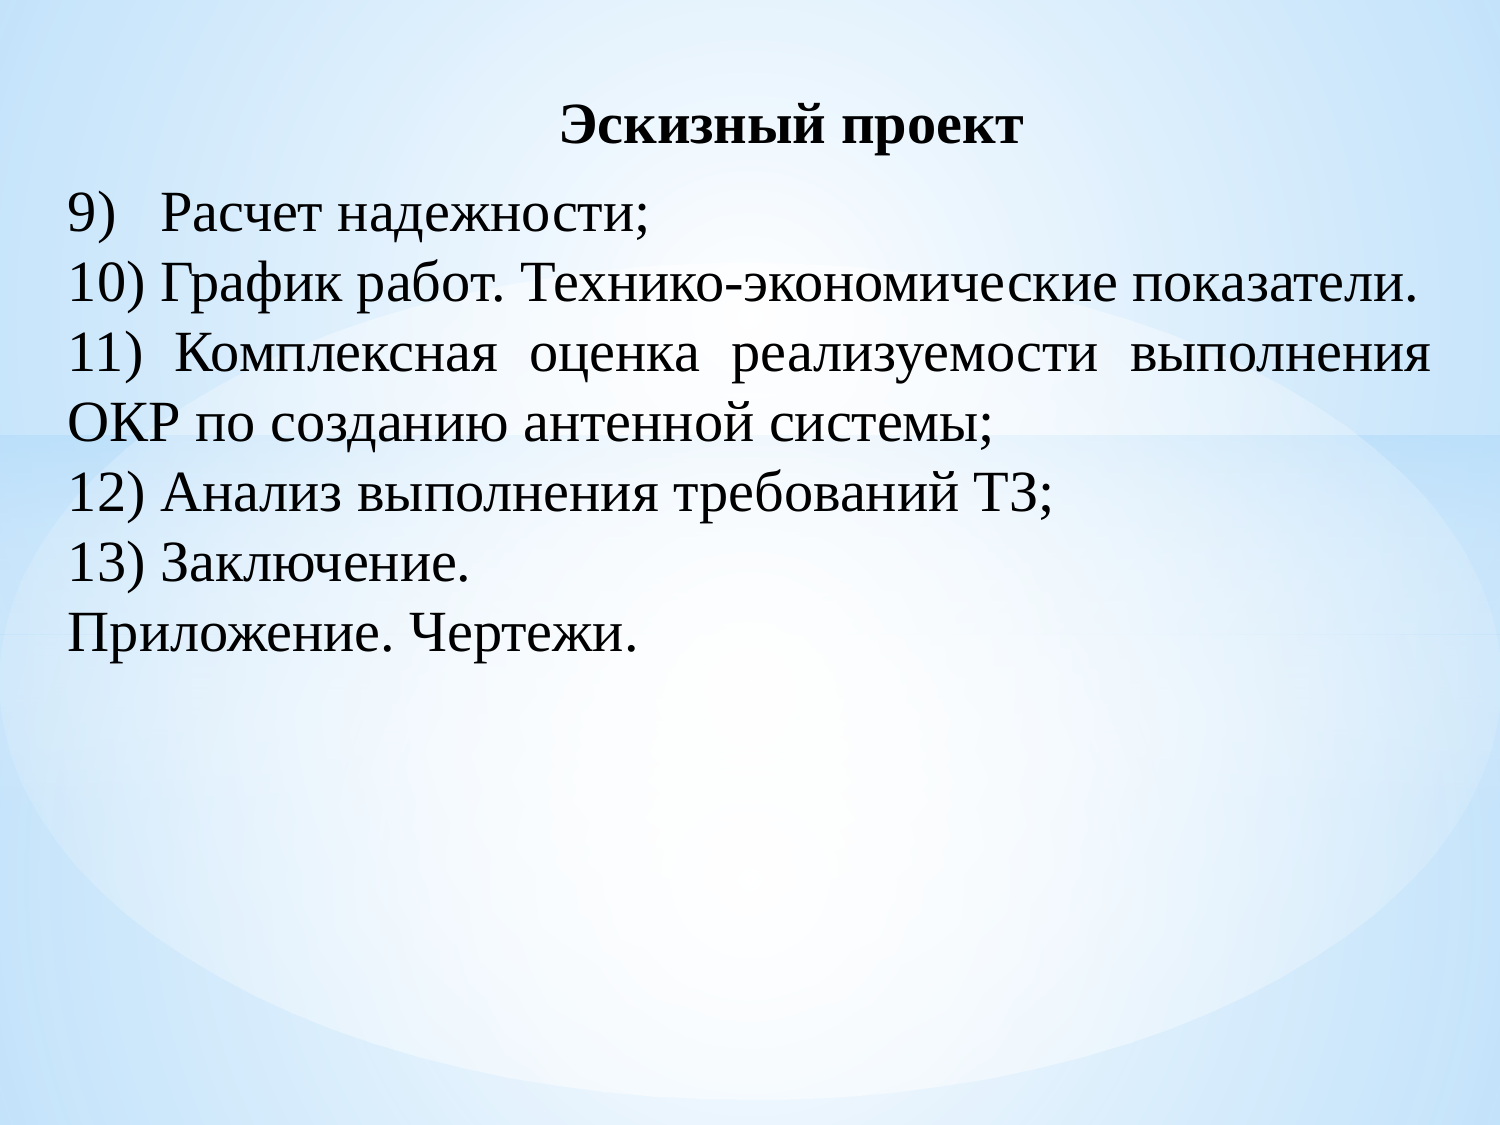

Эскизный проект
9)   Расчет надежности;
10) График работ. Технико-экономические показатели.
11) Комплексная оценка реализуемости выполнения ОКР по созданию антенной системы;
12) Анализ выполнения требований ТЗ;
13) Заключение.
Приложение. Чертежи.